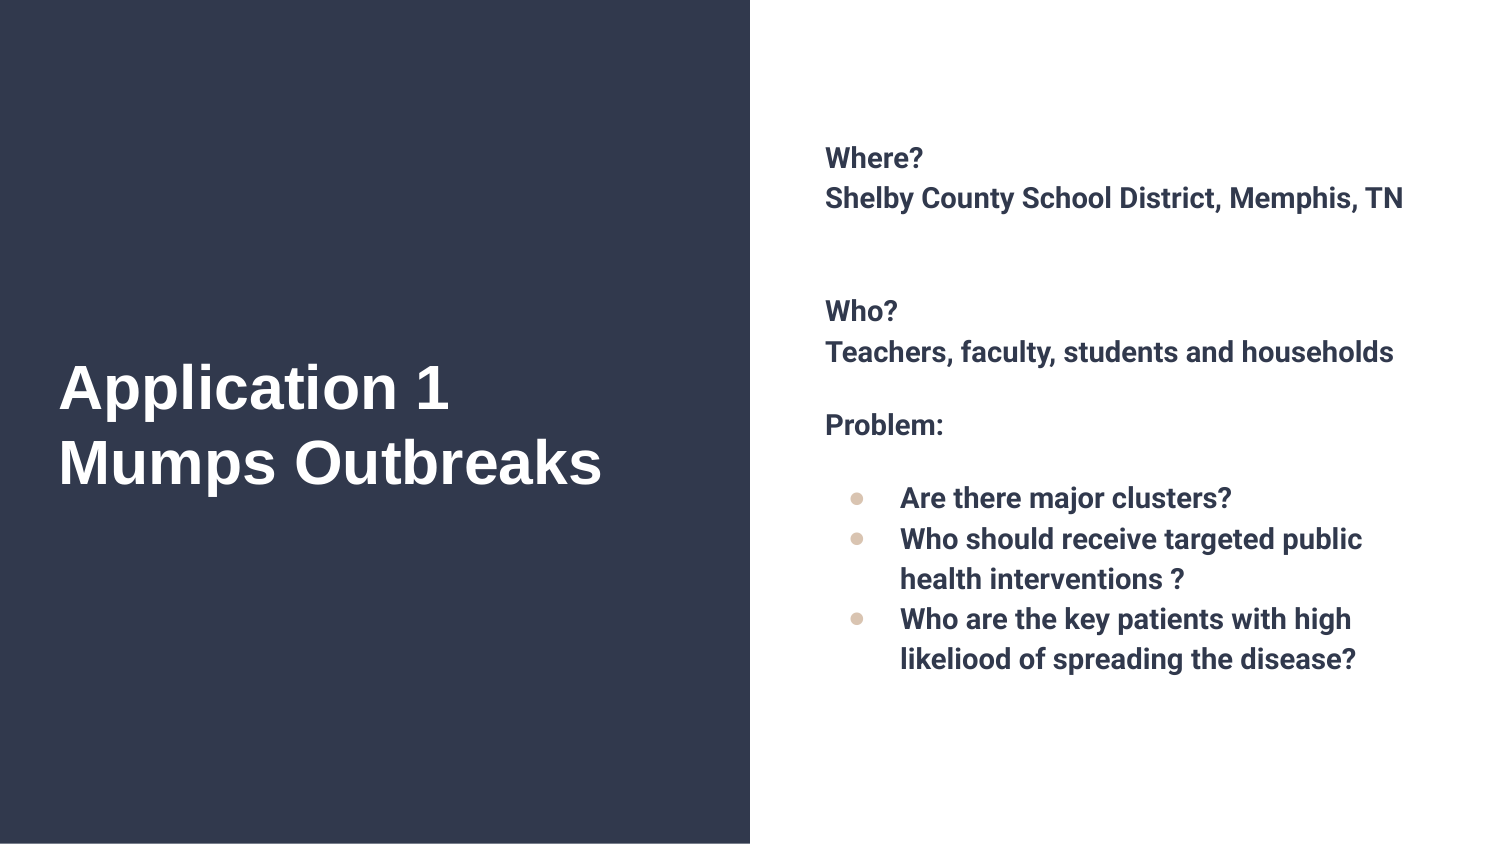

Where?
Shelby County School District, Memphis, TN

Who?
Teachers, faculty, students and households
Problem:
Are there major clusters?
Who should receive targeted public health interventions ?
Who are the key patients with high likeliood of spreading the disease?

# Application 1
Mumps Outbreaks